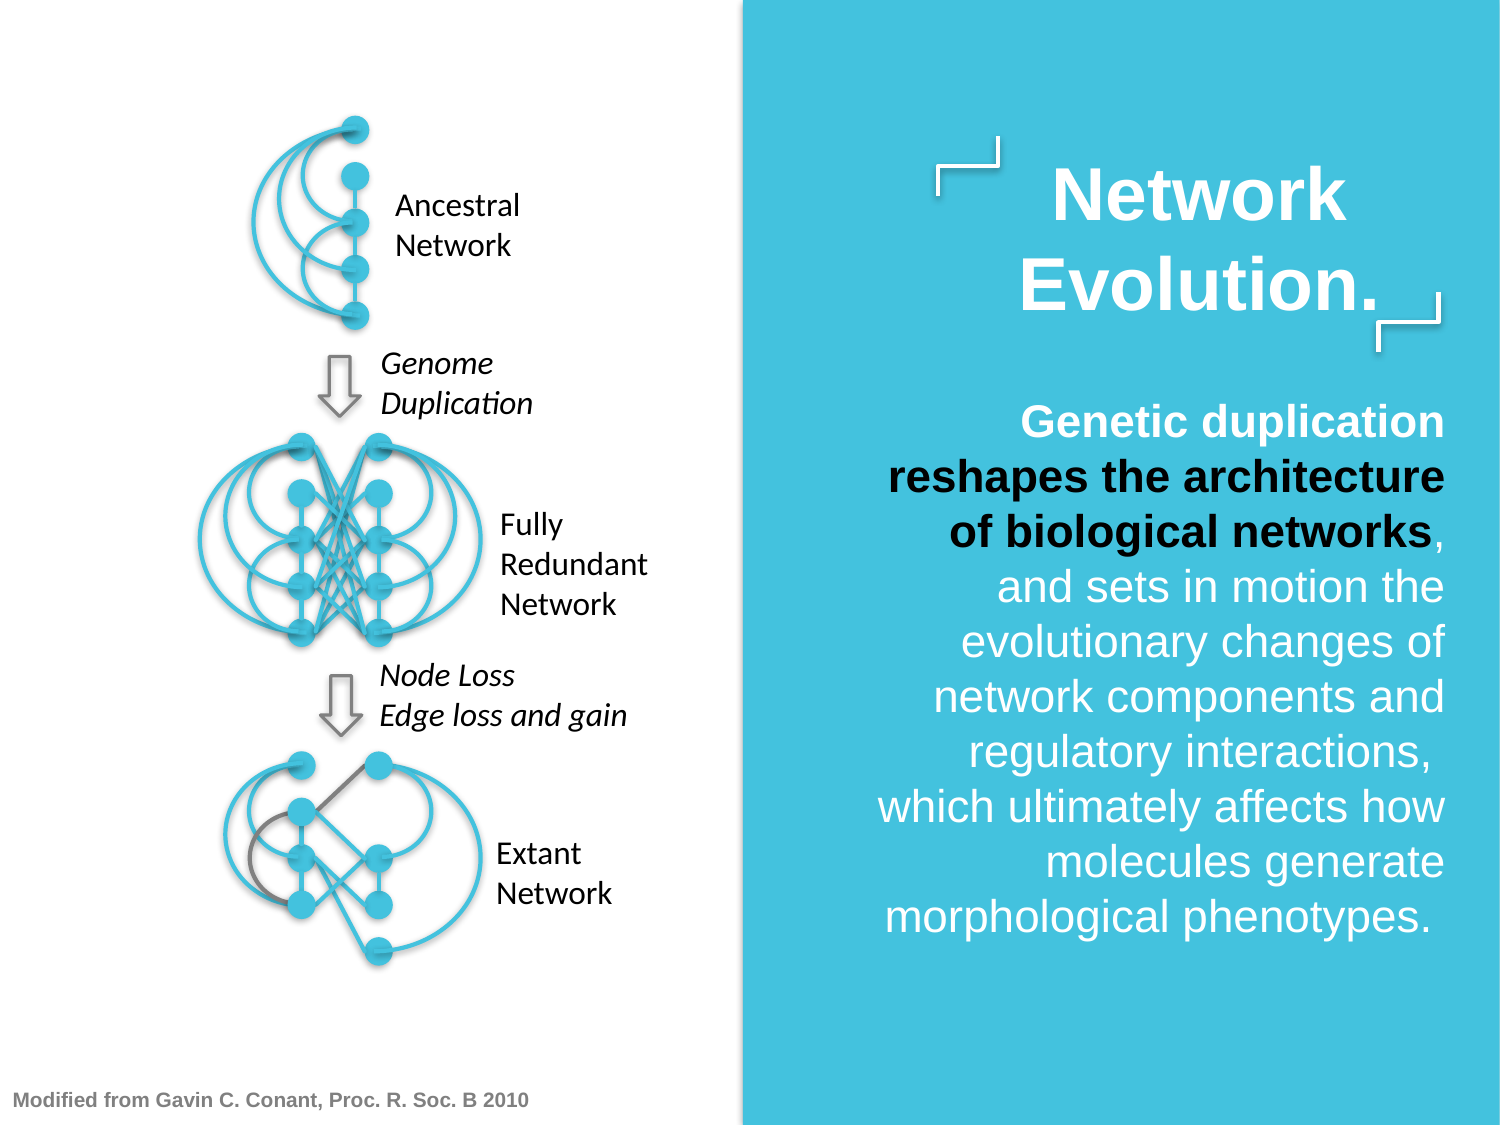

Ancestral Network

Genome
Duplication

Fully
Redundant
Network

Extant
Network

Network Evolution.
Genetic duplication reshapes the architecture of biological networks, and sets in motion the evolutionary changes of network components and regulatory interactions,  which ultimately affects how molecules generate morphological phenotypes.
Node Loss
Edge loss and gain
Modified from Gavin C. Conant, Proc. R. Soc. B 2010